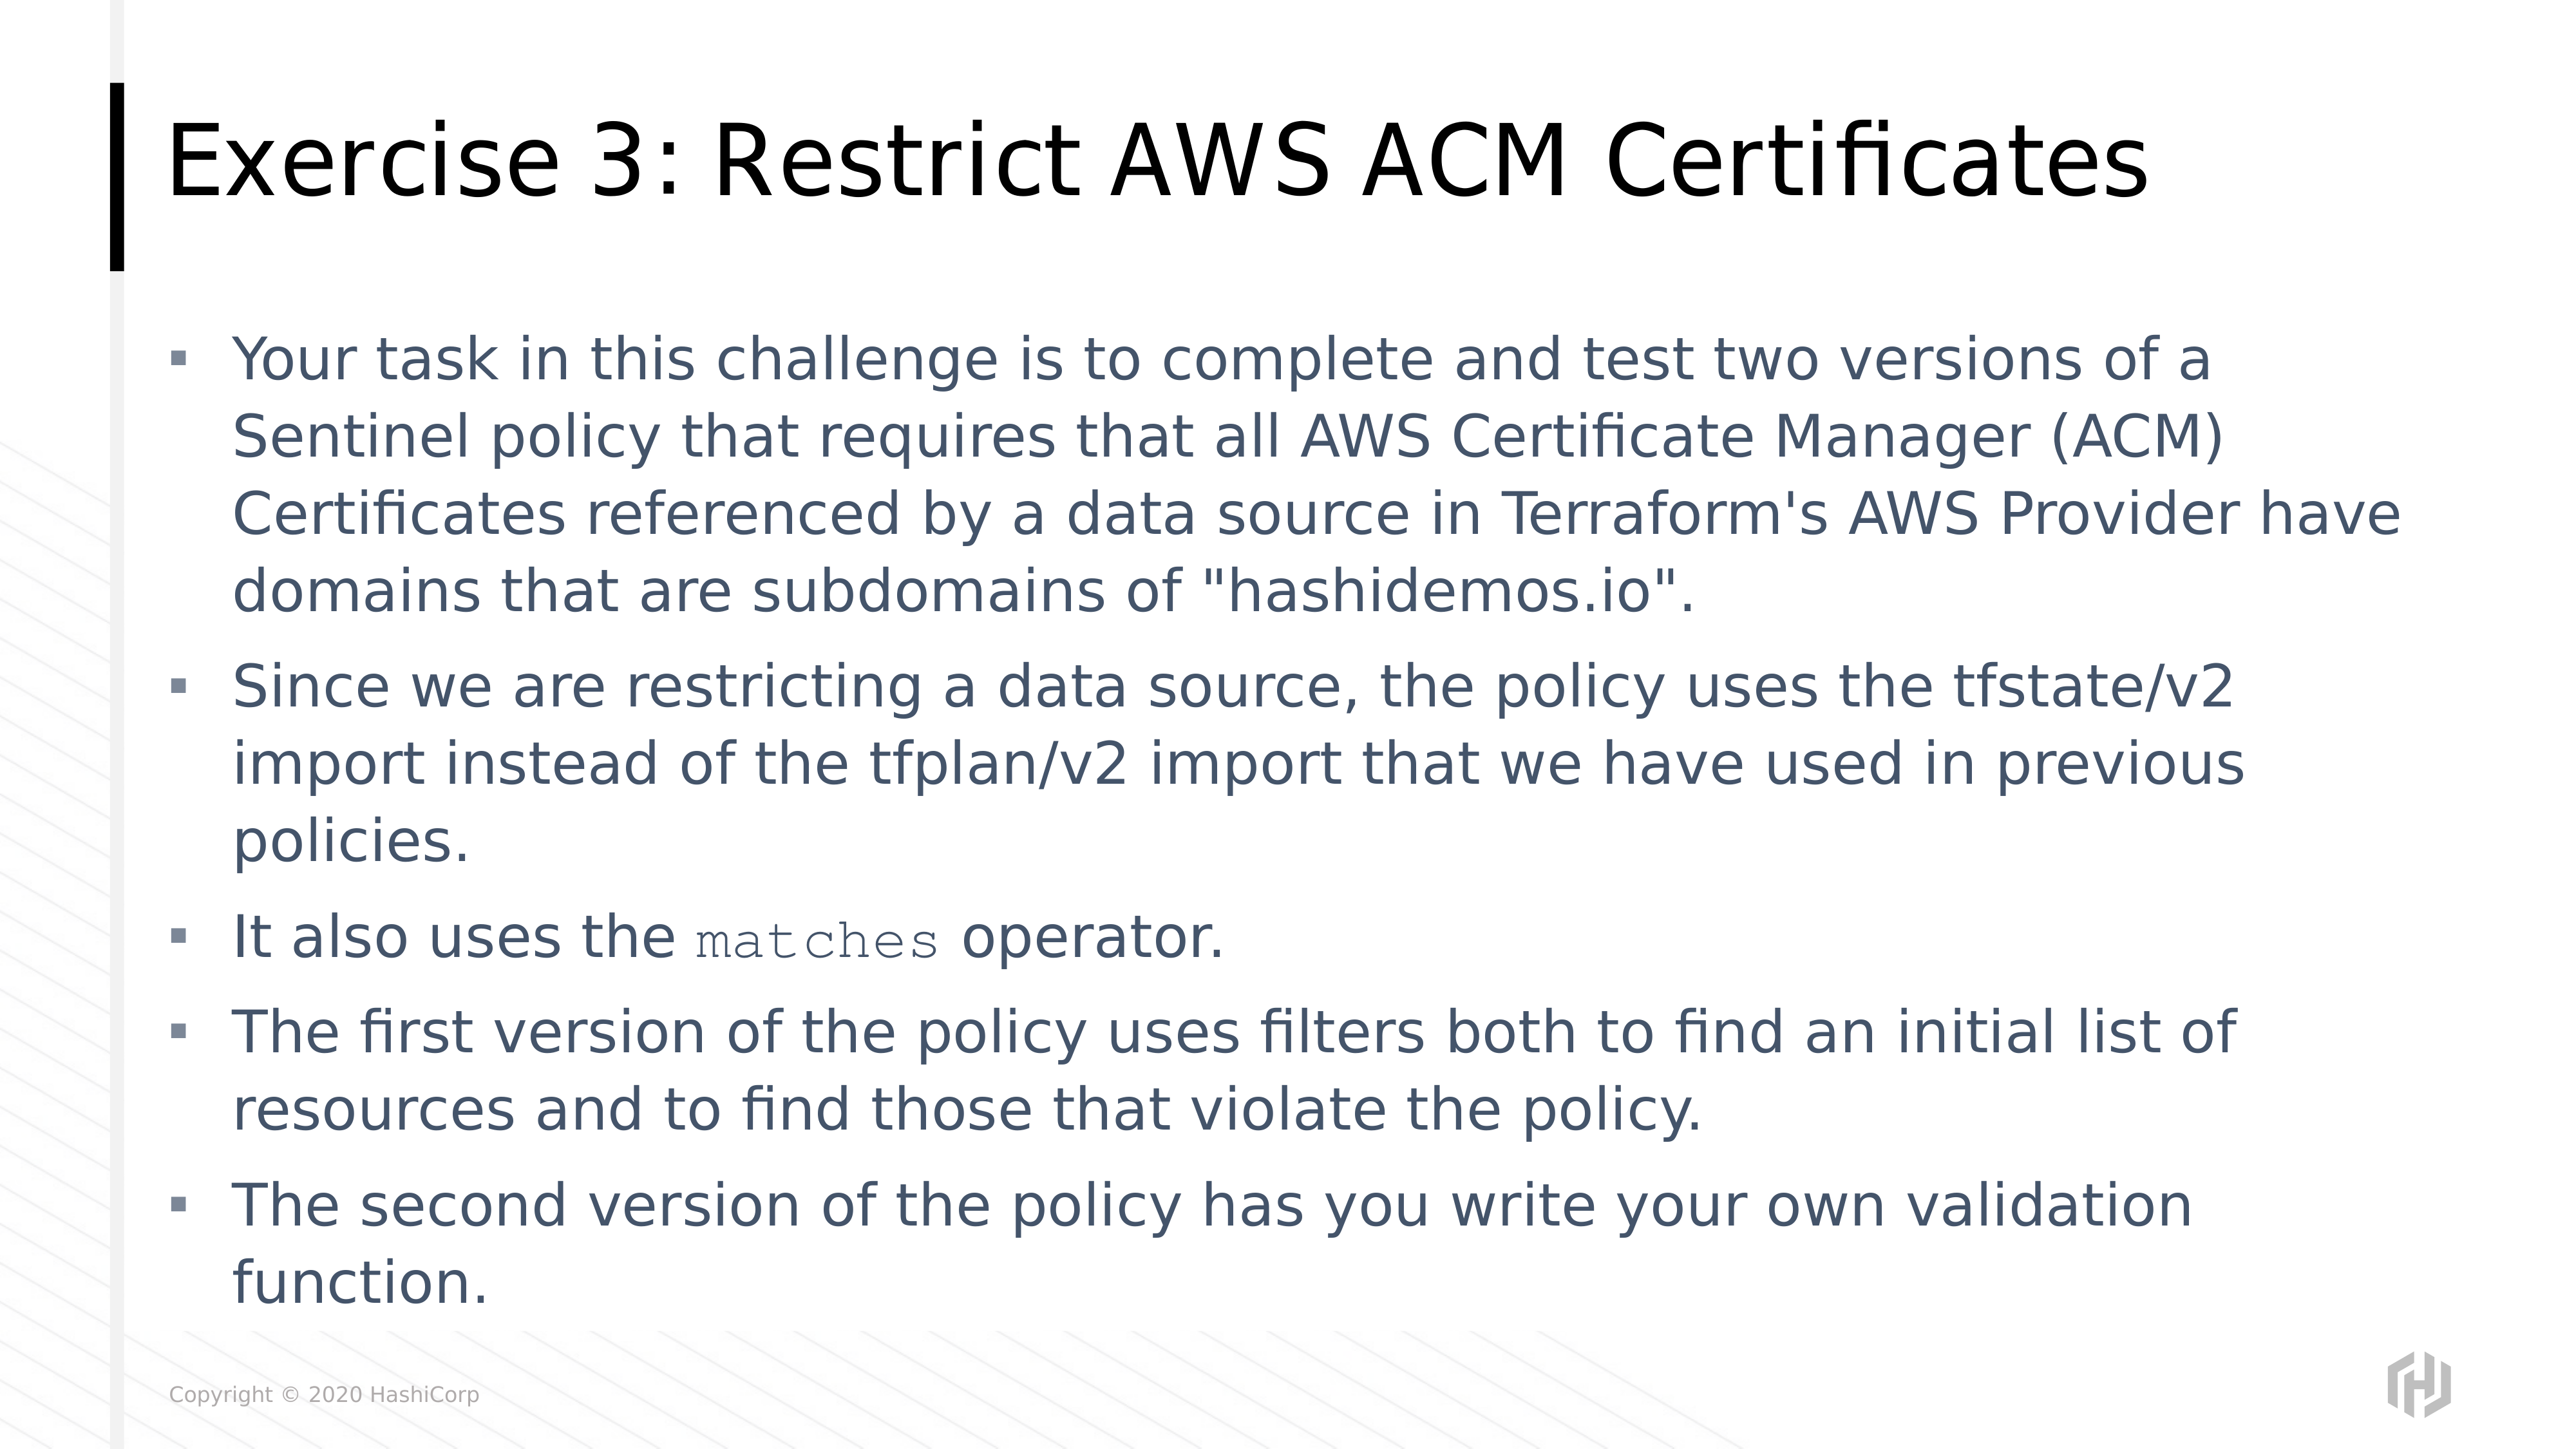

# Exercise 3: Restrict AWS ACM Certificates
Your task in this challenge is to complete and test two versions of a Sentinel policy that requires that all AWS Certificate Manager (ACM) Certificates referenced by a data source in Terraform's AWS Provider have domains that are subdomains of "hashidemos.io".
Since we are restricting a data source, the policy uses the tfstate/v2 import instead of the tfplan/v2 import that we have used in previous policies.
It also uses the matches operator.
The first version of the policy uses filters both to find an initial list of resources and to find those that violate the policy.
The second version of the policy has you write your own validation function.